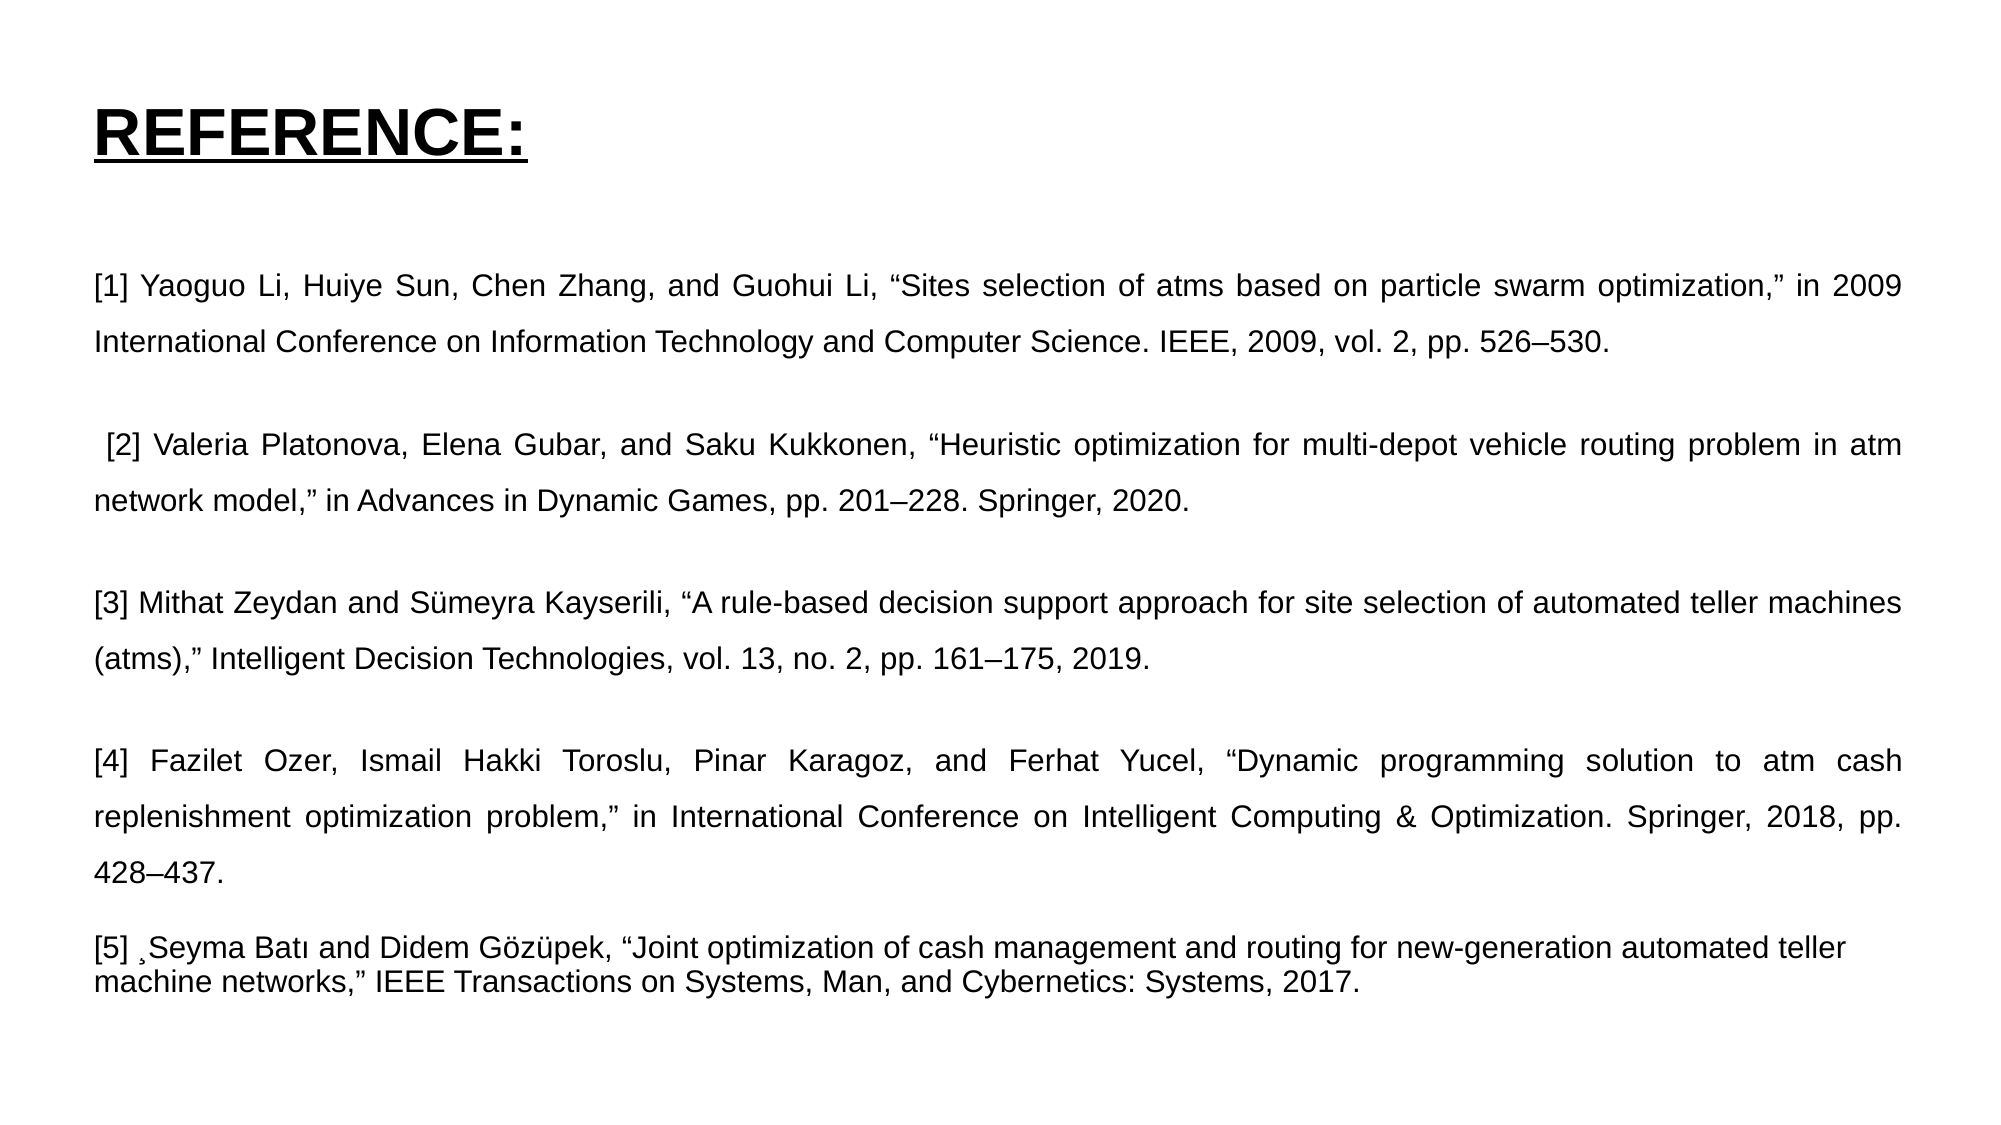

# REFERENCE:
[1] Yaoguo Li, Huiye Sun, Chen Zhang, and Guohui Li, “Sites selection of atms based on particle swarm optimization,” in 2009 International Conference on Information Technology and Computer Science. IEEE, 2009, vol. 2, pp. 526–530.
 [2] Valeria Platonova, Elena Gubar, and Saku Kukkonen, “Heuristic optimization for multi-depot vehicle routing problem in atm network model,” in Advances in Dynamic Games, pp. 201–228. Springer, 2020.
[3] Mithat Zeydan and Sümeyra Kayserili, “A rule-based decision support approach for site selection of automated teller machines (atms),” Intelligent Decision Technologies, vol. 13, no. 2, pp. 161–175, 2019.
[4] Fazilet Ozer, Ismail Hakki Toroslu, Pinar Karagoz, and Ferhat Yucel, “Dynamic programming solution to atm cash replenishment optimization problem,” in International Conference on Intelligent Computing & Optimization. Springer, 2018, pp. 428–437.
[5] ¸Seyma Batı and Didem Gözüpek, “Joint optimization of cash management and routing for new-generation automated teller machine networks,” IEEE Transactions on Systems, Man, and Cybernetics: Systems, 2017.